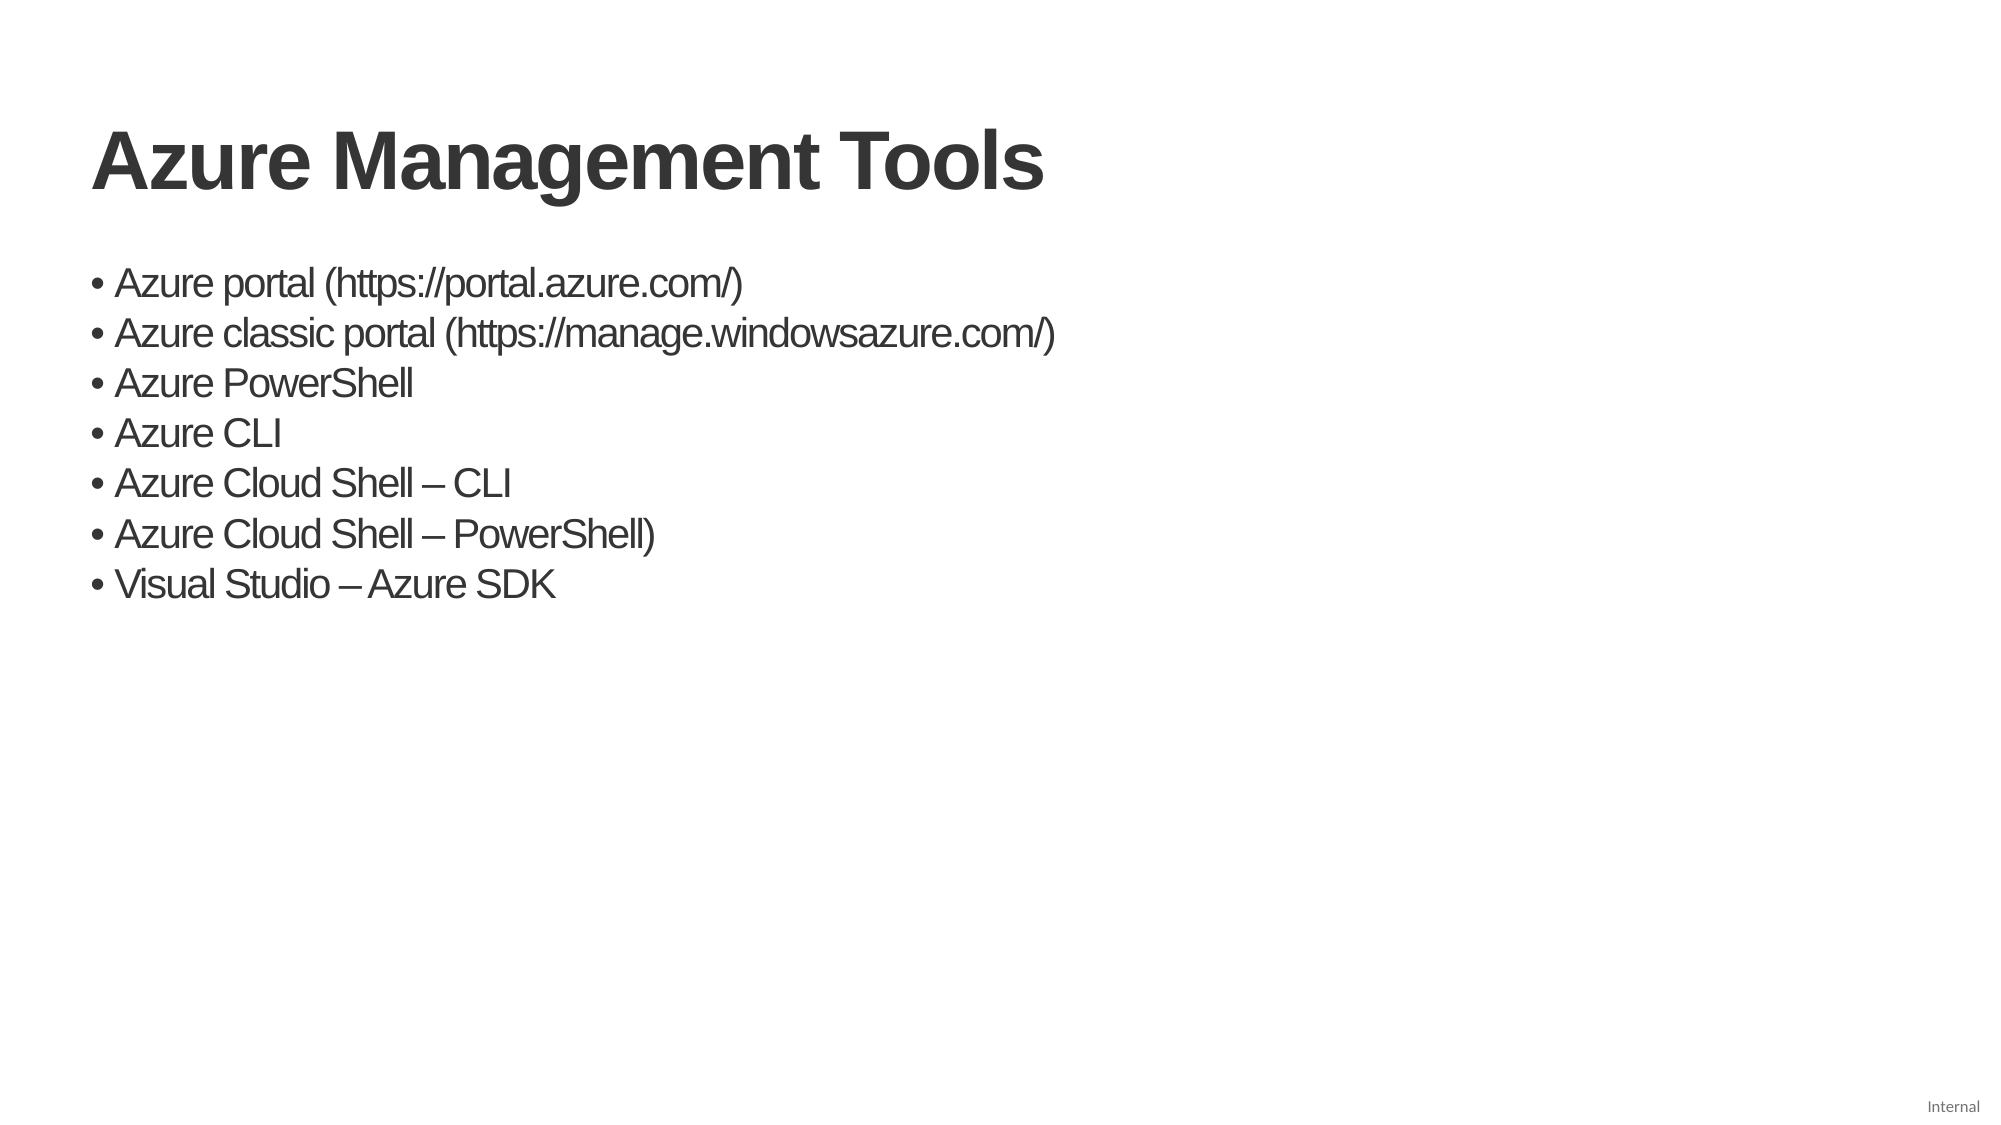

Azure Management Tools

• Azure portal (https://portal.azure.com/)
• Azure classic portal (https://manage.windowsazure.com/)
• Azure PowerShell
• Azure CLI
• Azure Cloud Shell – CLI
• Azure Cloud Shell – PowerShell)
• Visual Studio – Azure SDK